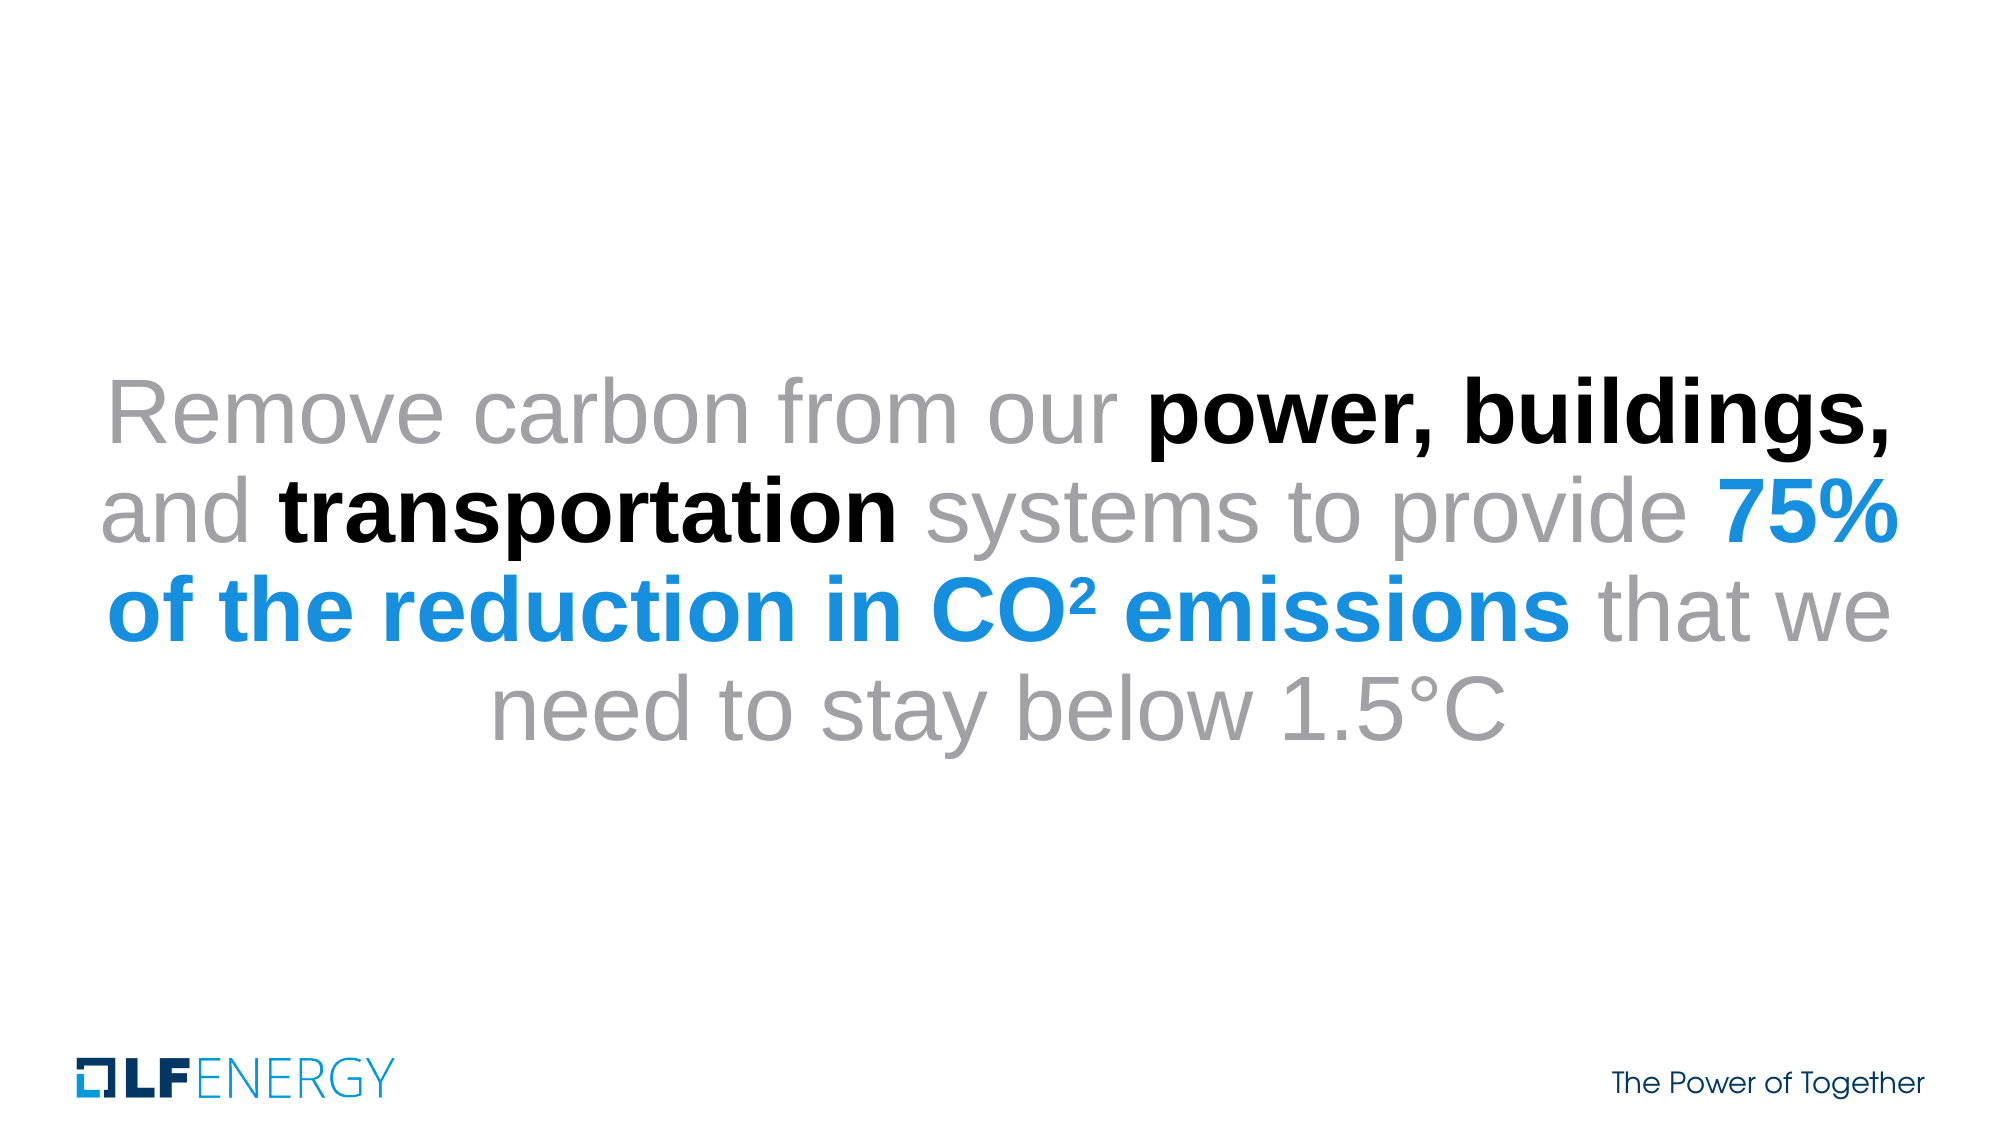

Remove carbon from our power, buildings, and transportation systems to provide 75% of the reduction in CO2 emissions that we need to stay below 1.5°C